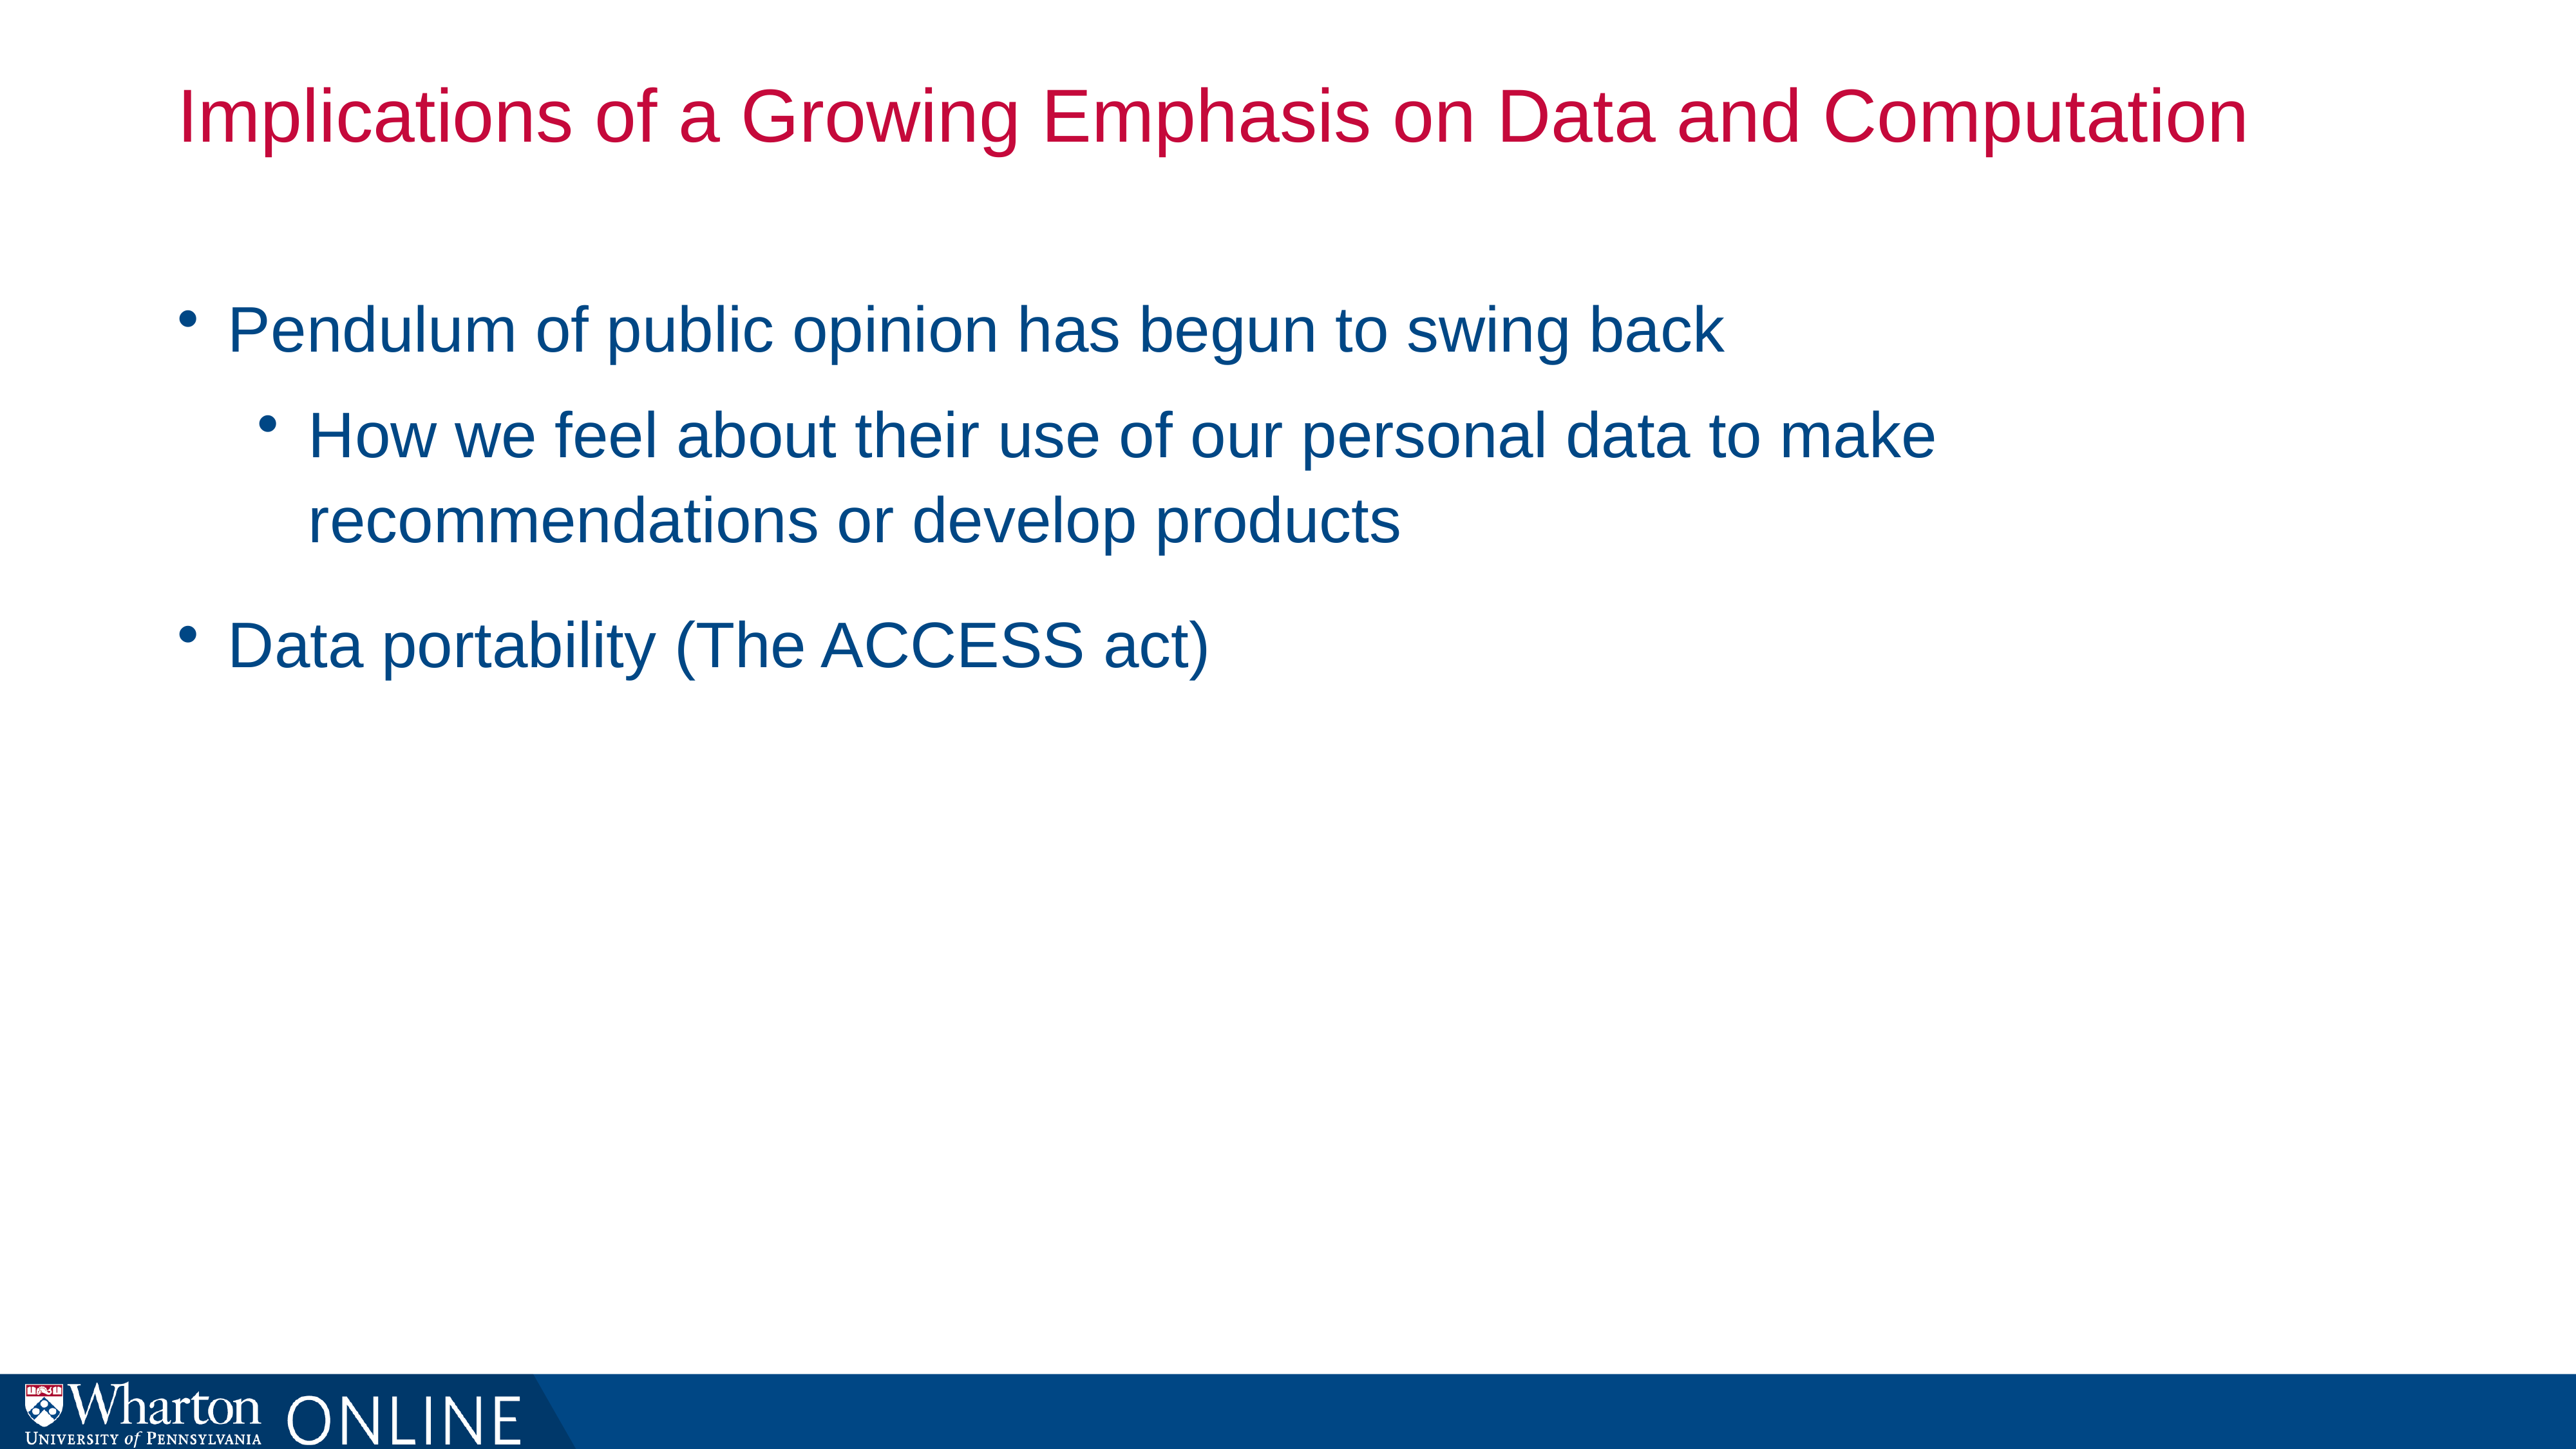

# Implications of a Growing Emphasis on Data and Computation
Pendulum of public opinion has begun to swing back
How we feel about their use of our personal data to make recommendations or develop products
Data portability (The ACCESS act)